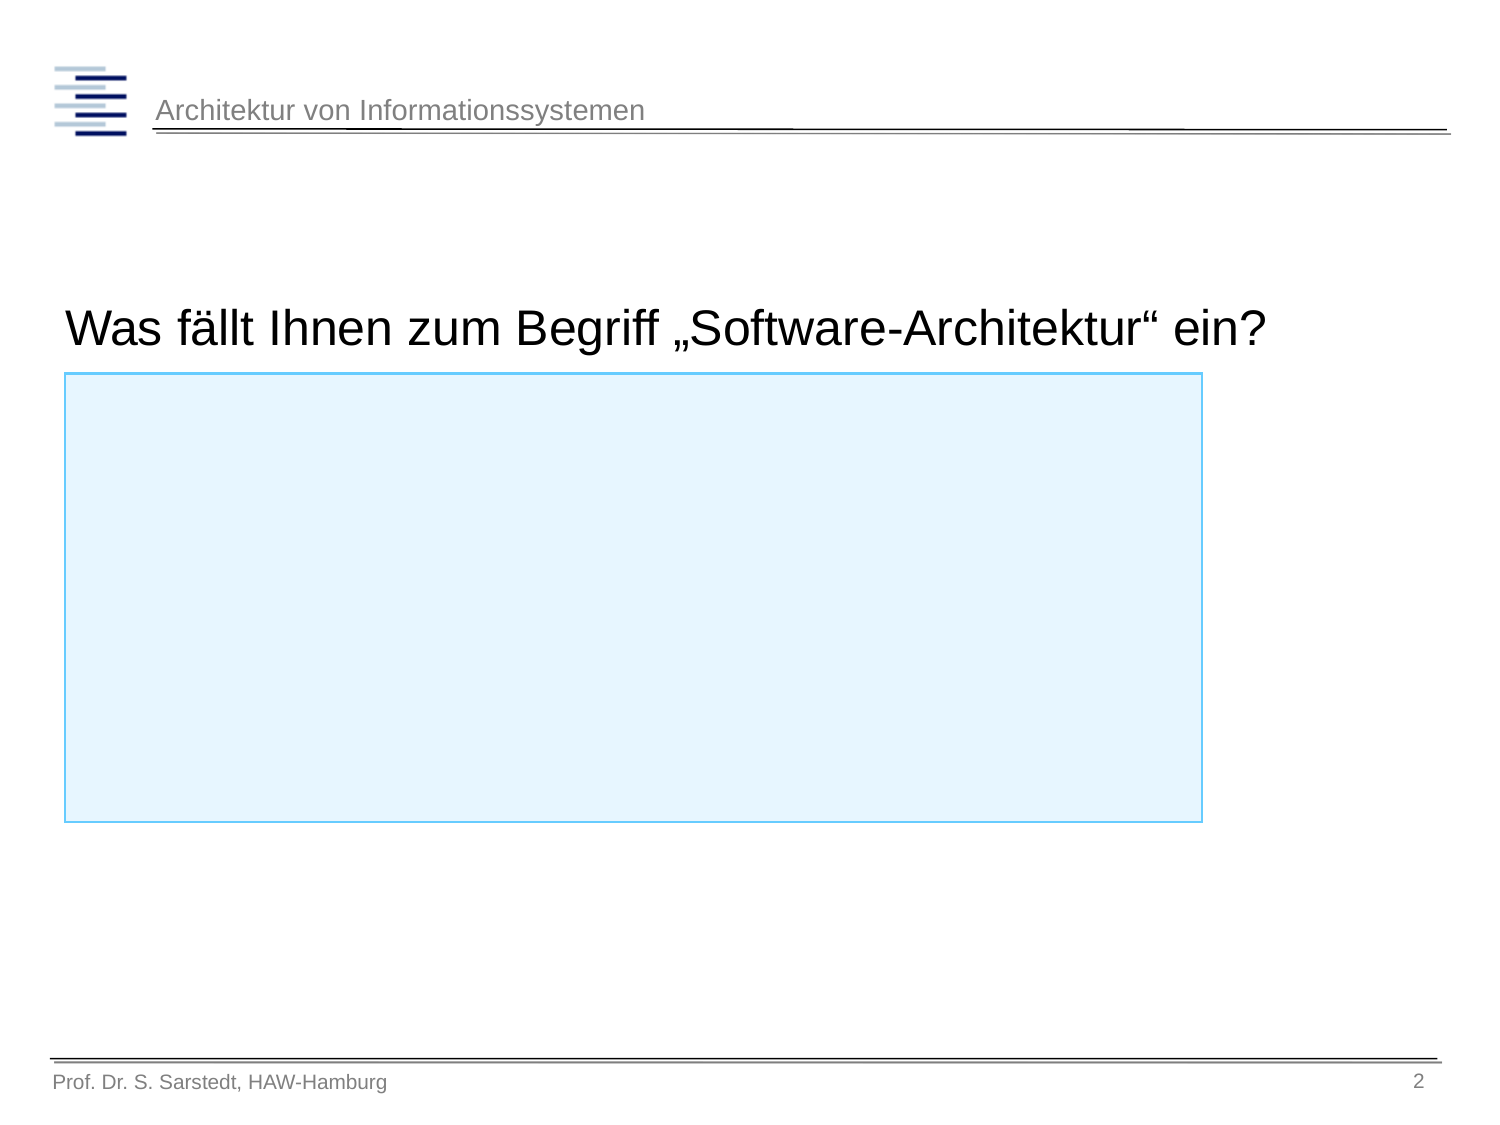

Was fällt Ihnen zum Begriff „Software-Architektur“ ein?